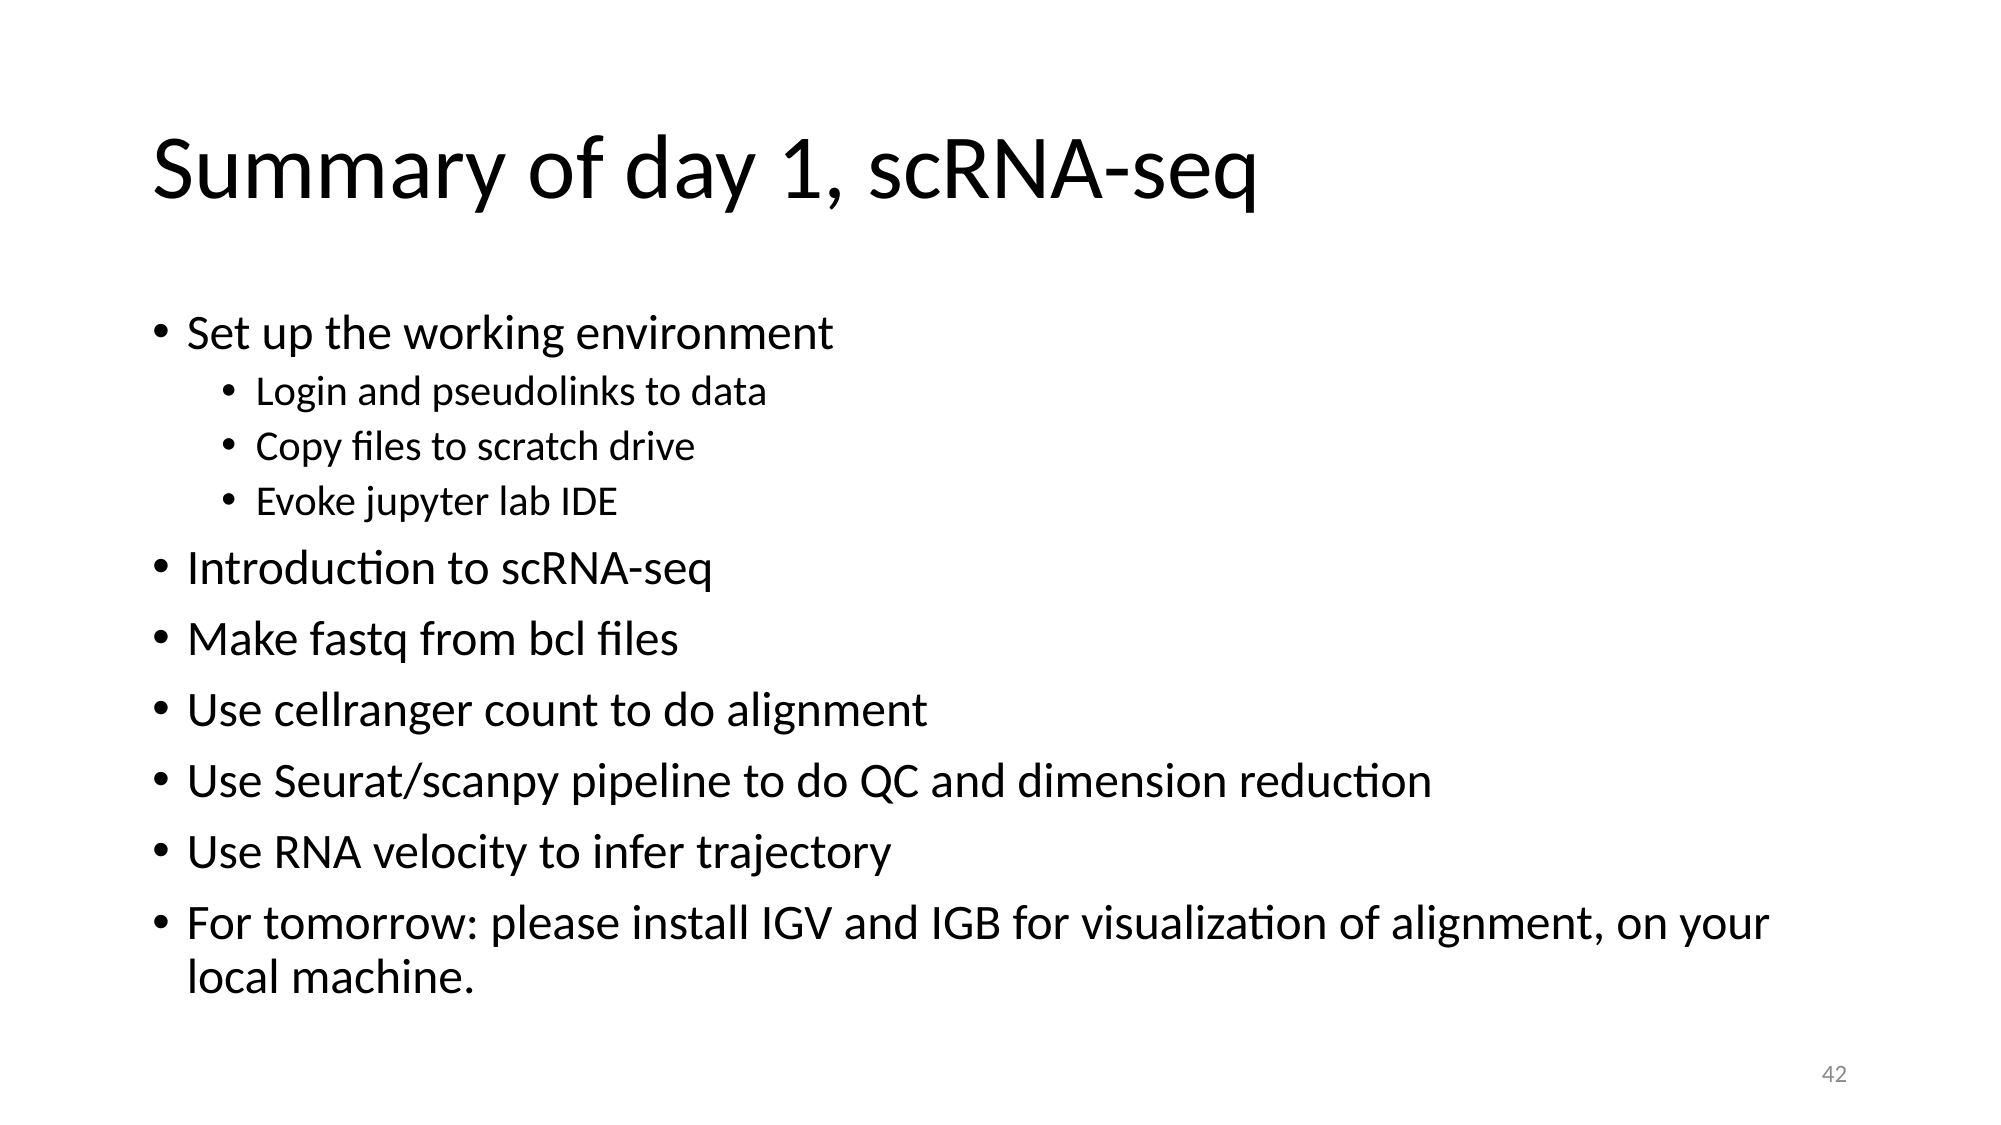

# Summary of day 1, scRNA-seq
Set up the working environment
Login and pseudolinks to data
Copy files to scratch drive
Evoke jupyter lab IDE
Introduction to scRNA-seq
Make fastq from bcl files
Use cellranger count to do alignment
Use Seurat/scanpy pipeline to do QC and dimension reduction
Use RNA velocity to infer trajectory
For tomorrow: please install IGV and IGB for visualization of alignment, on your local machine.
42